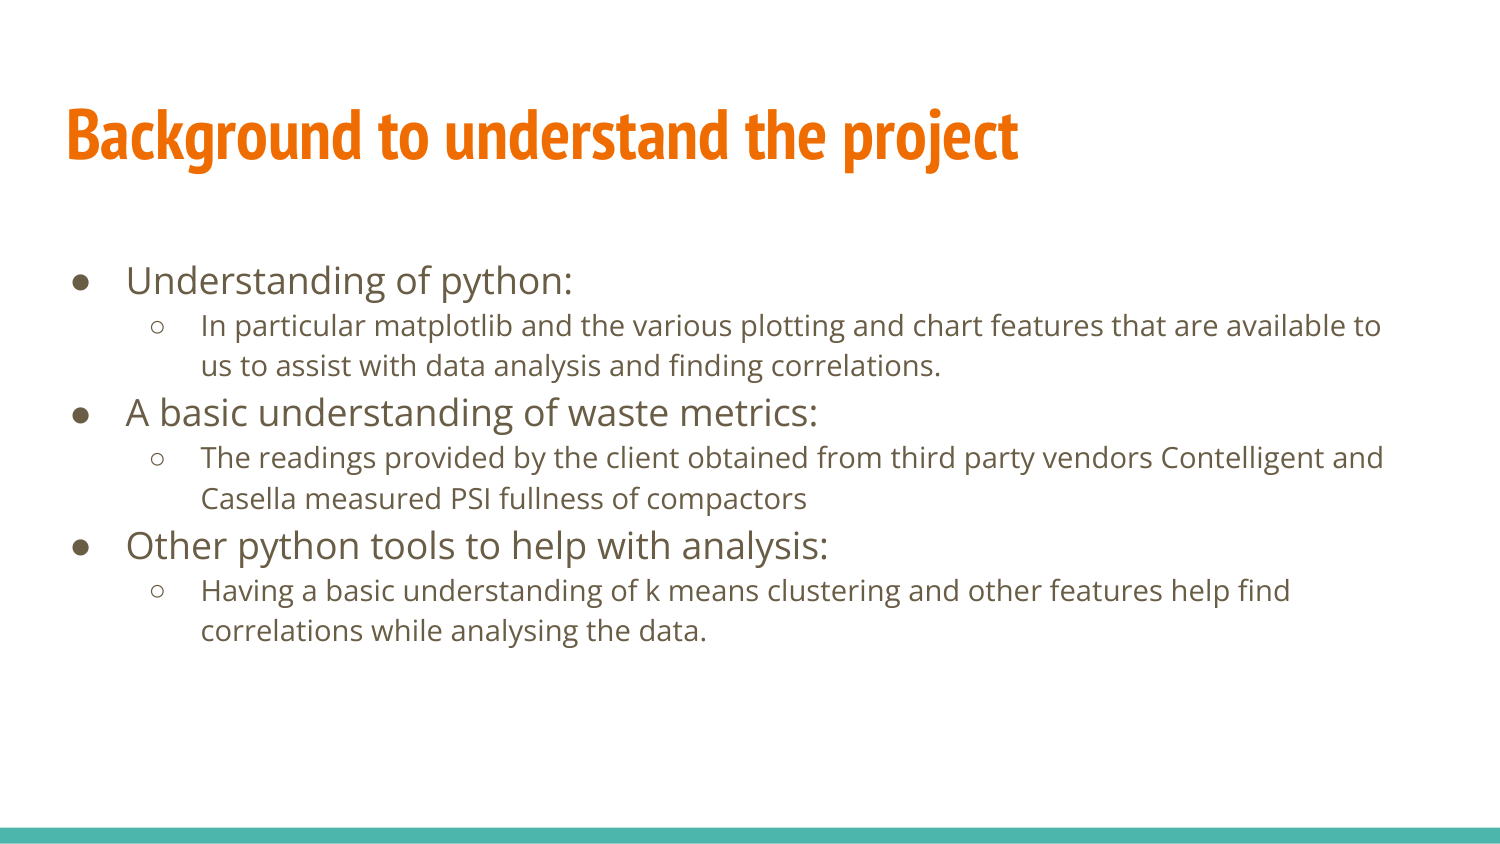

# Background to understand the project
Understanding of python:
In particular matplotlib and the various plotting and chart features that are available to us to assist with data analysis and finding correlations.
A basic understanding of waste metrics:
The readings provided by the client obtained from third party vendors Contelligent and Casella measured PSI fullness of compactors
Other python tools to help with analysis:
Having a basic understanding of k means clustering and other features help find correlations while analysing the data.